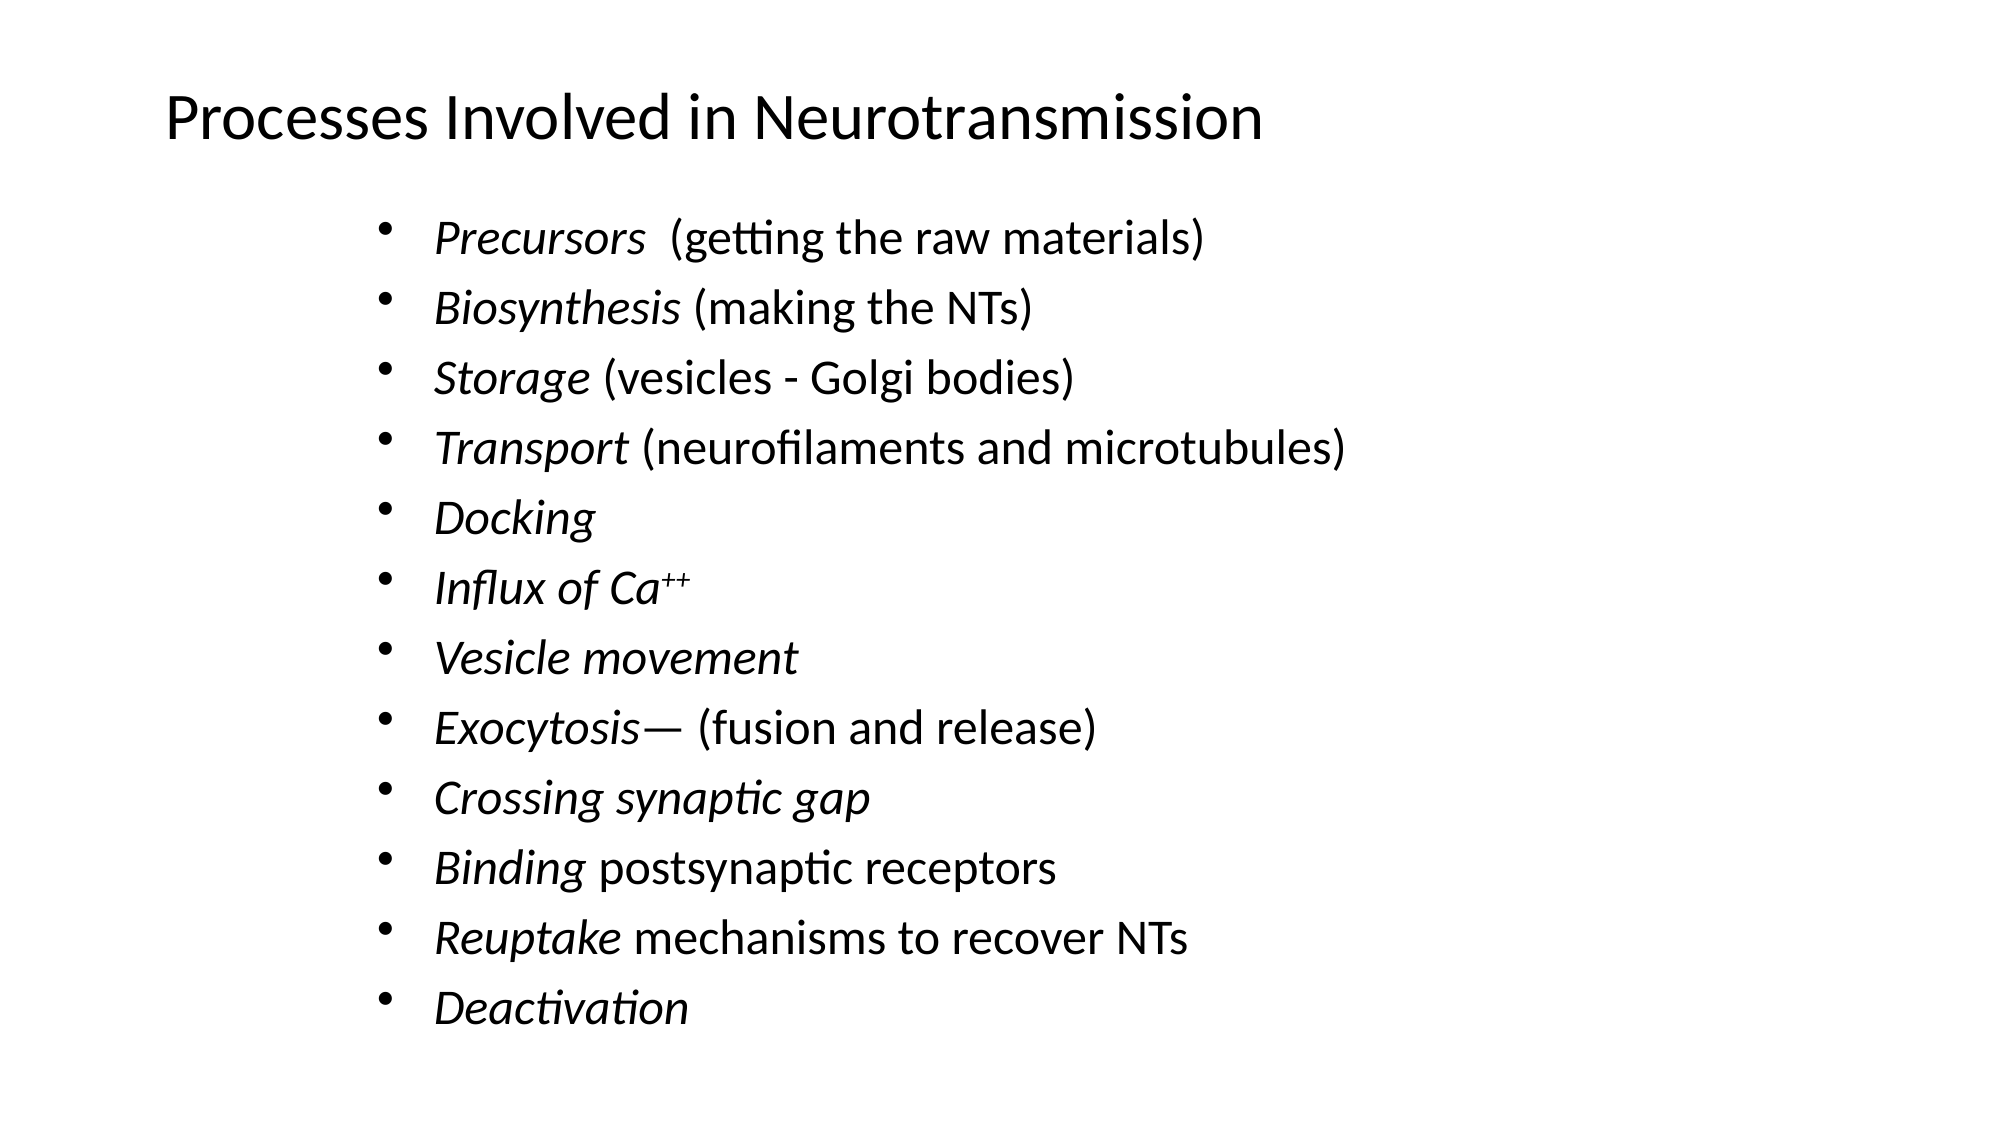

# Processes Involved in Neurotransmission
Precursors  (getting the raw materials)
Biosynthesis (making the NTs)
Storage (vesicles - Golgi bodies)
Transport (neurofilaments and microtubules)
Docking
Influx of Ca++
Vesicle movement
Exocytosis— (fusion and release)
Crossing synaptic gap
Binding postsynaptic receptors
Reuptake mechanisms to recover NTs
Deactivation